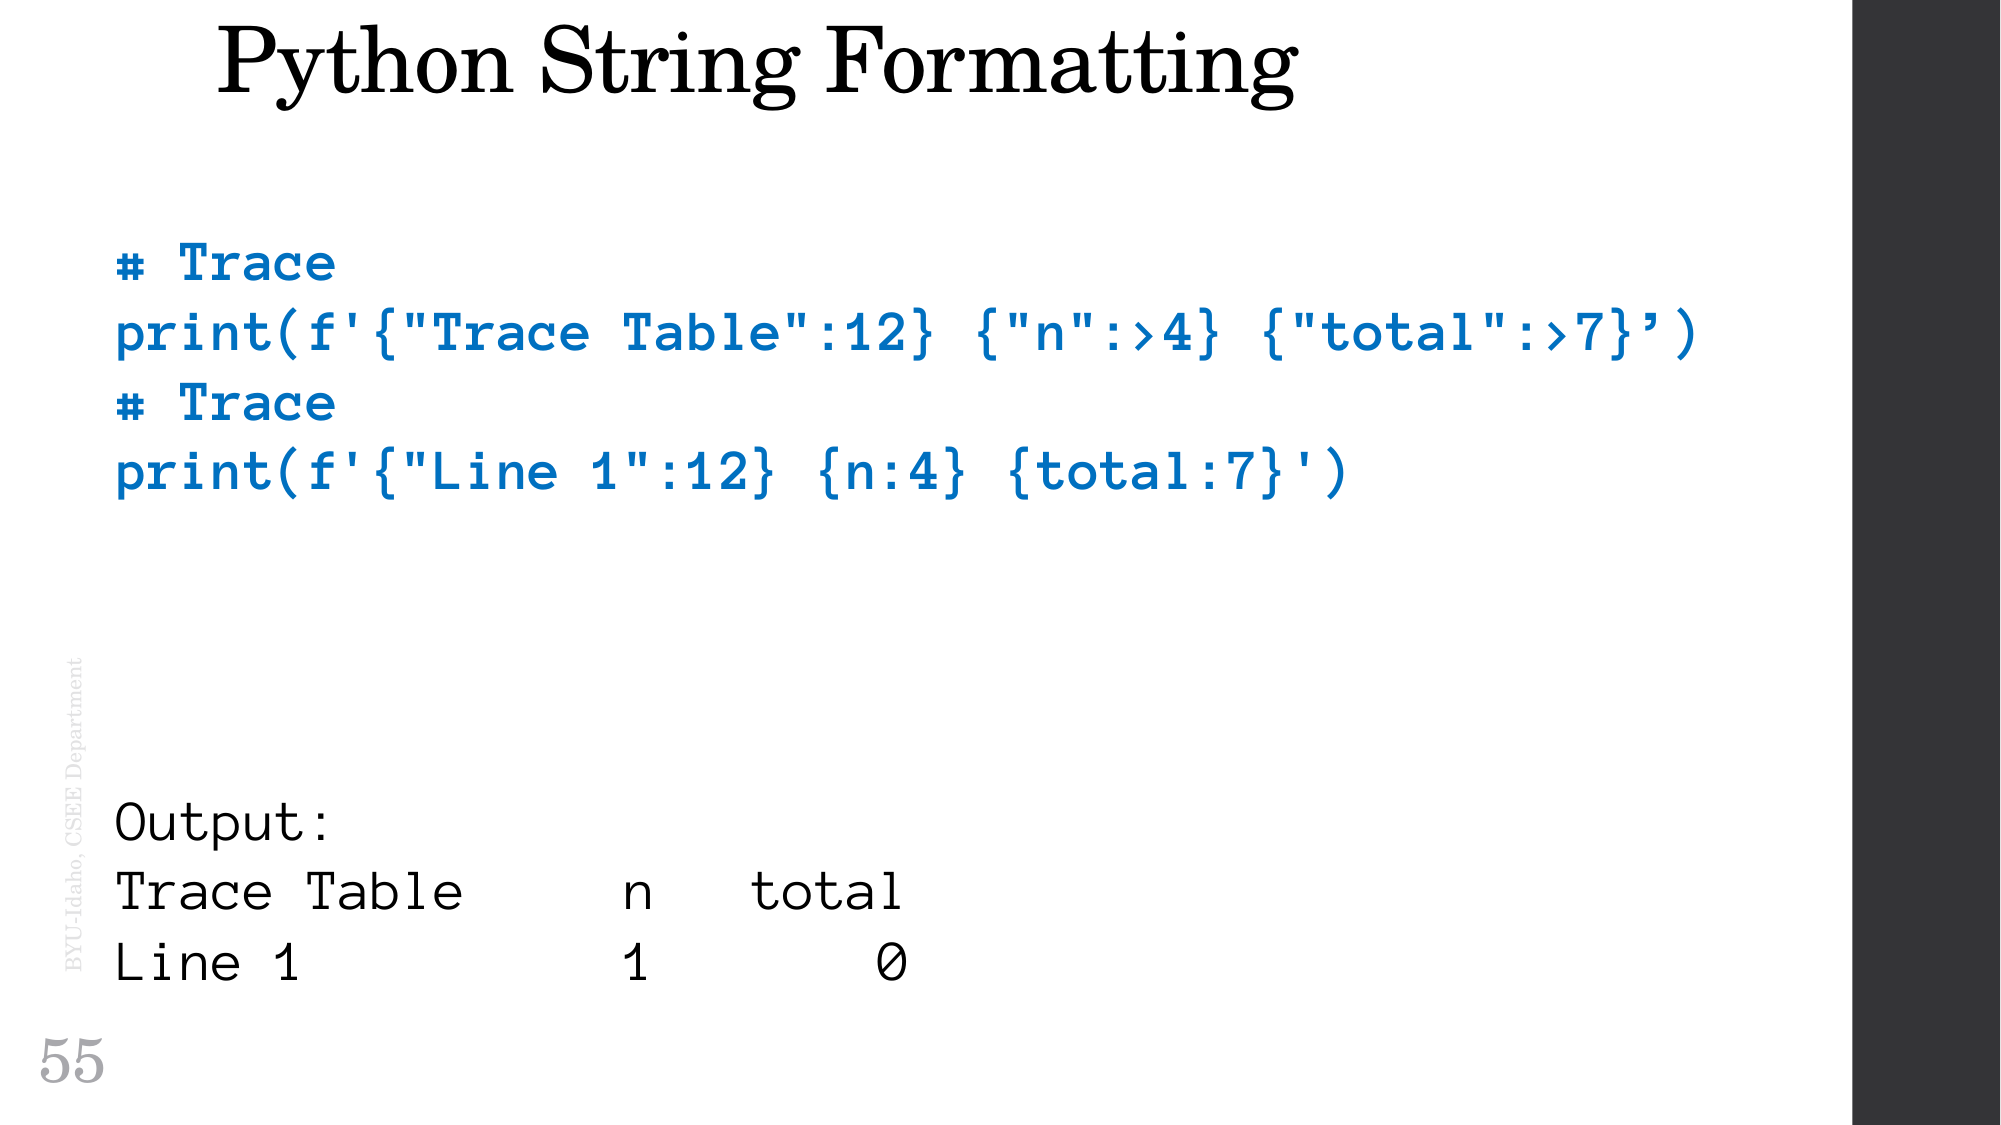

# Python String Formatting
# Trace
print(f'{"Trace Table":12} {"n":>4} {"total":>7}’)
# Trace
print(f'{"Line 1":12} {n:4} {total:7}')

Output:
Trace Table     n   total
Line 1          1       0
BYU-Idaho, CSEE Department
55